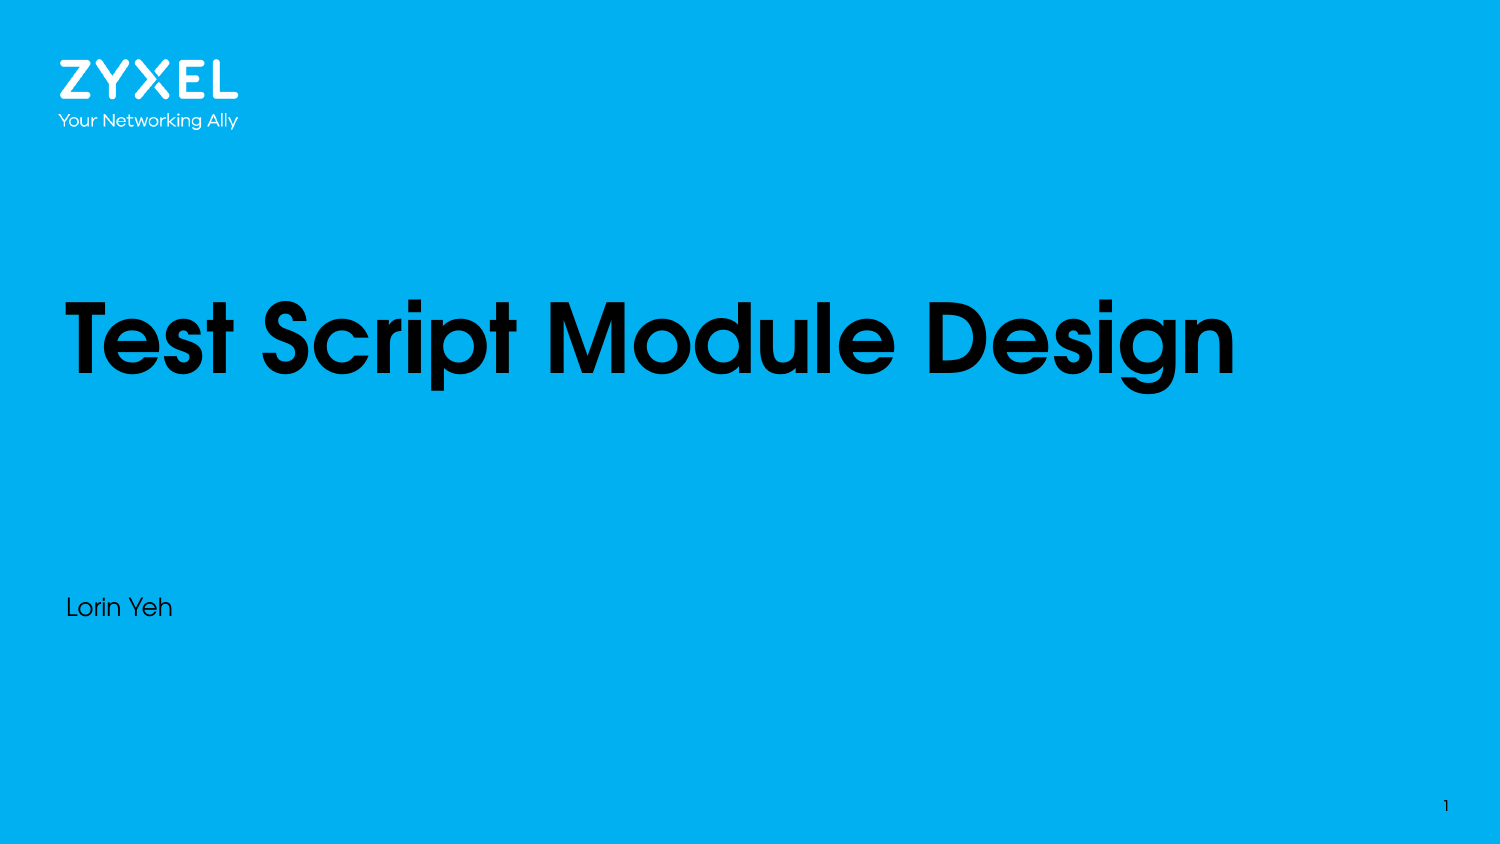

# Test Script Module Design
Lorin Yeh